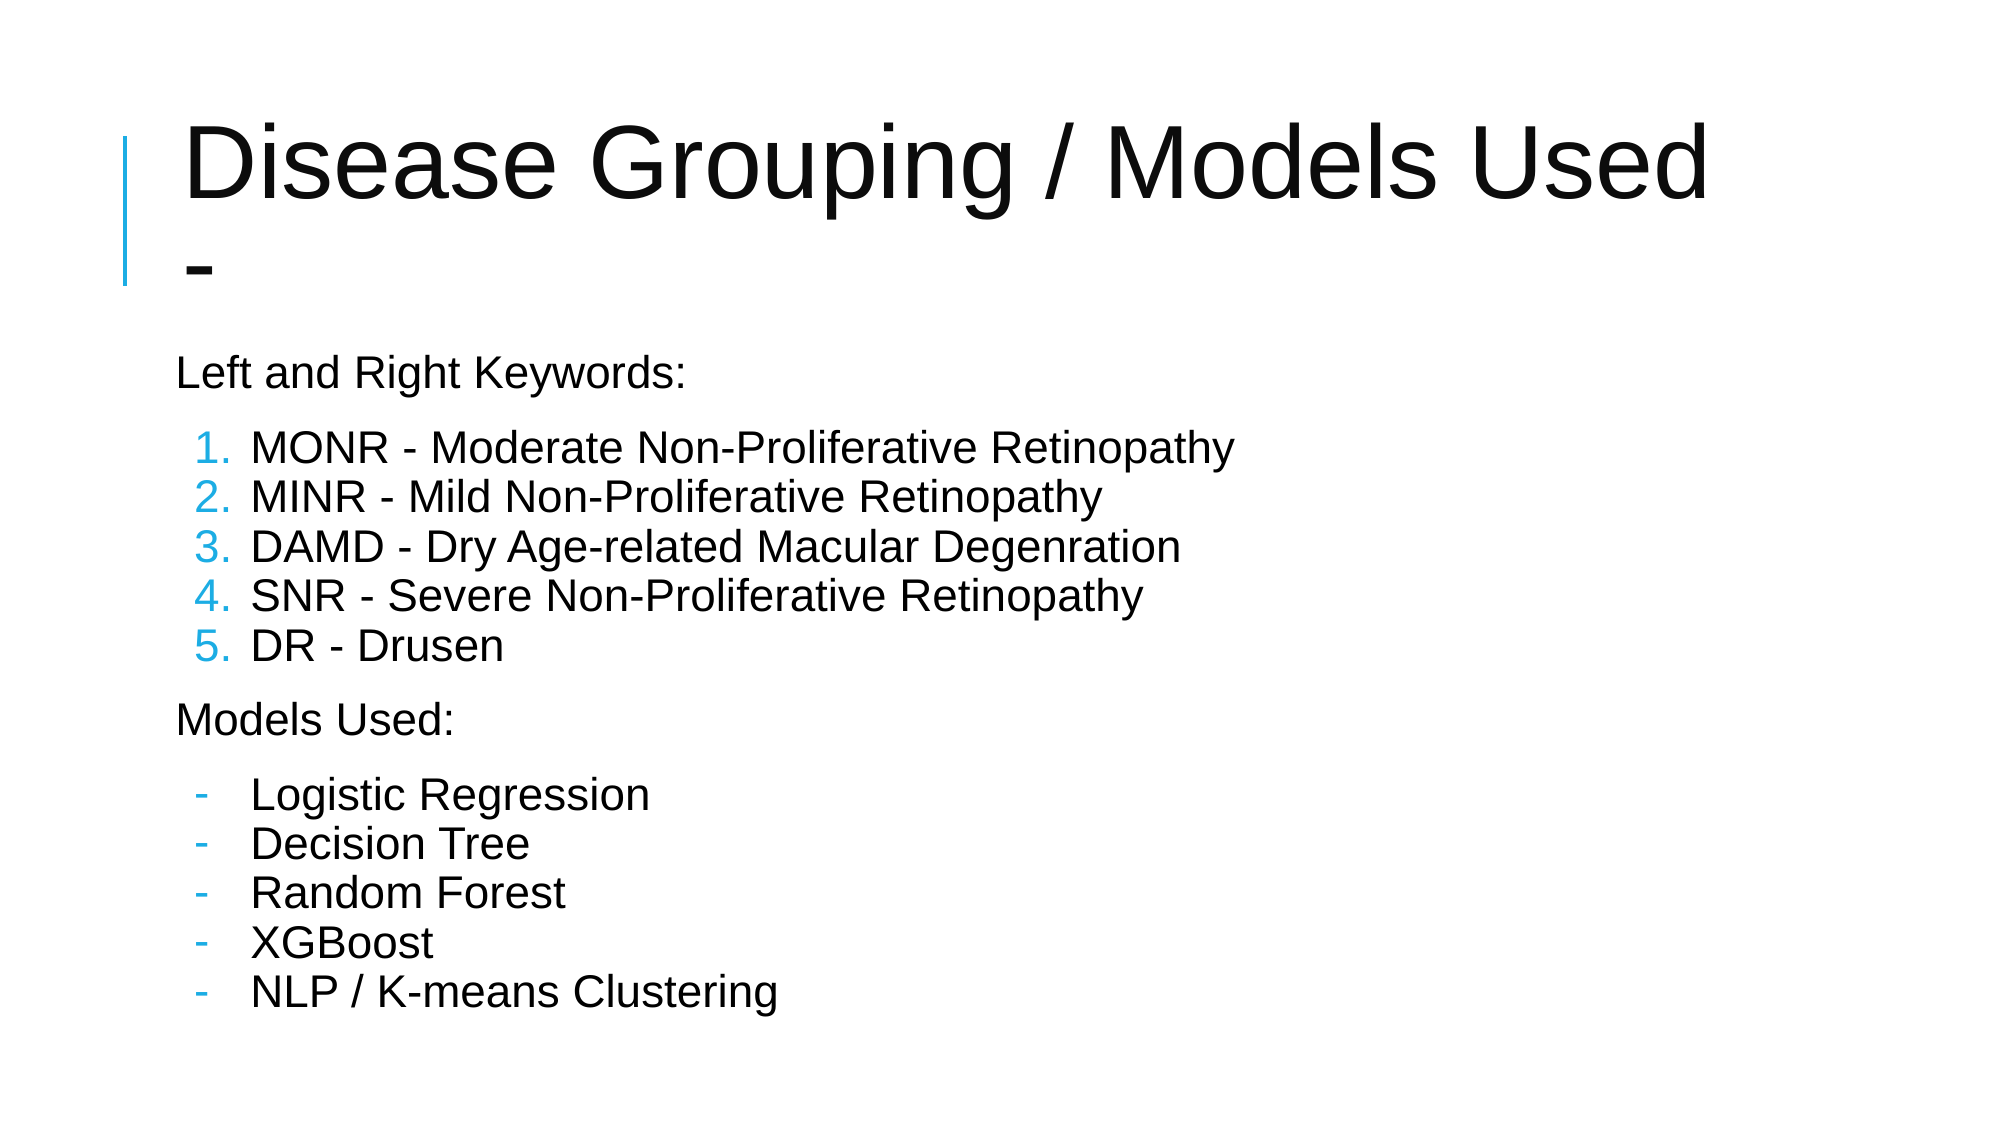

# Disease Grouping / Models Used -
Left and Right Keywords:
MONR - Moderate Non-Proliferative Retinopathy
MINR - Mild Non-Proliferative Retinopathy
DAMD - Dry Age-related Macular Degenration
SNR - Severe Non-Proliferative Retinopathy
DR - Drusen
Models Used:
Logistic Regression
Decision Tree
Random Forest
XGBoost
NLP / K-means Clustering